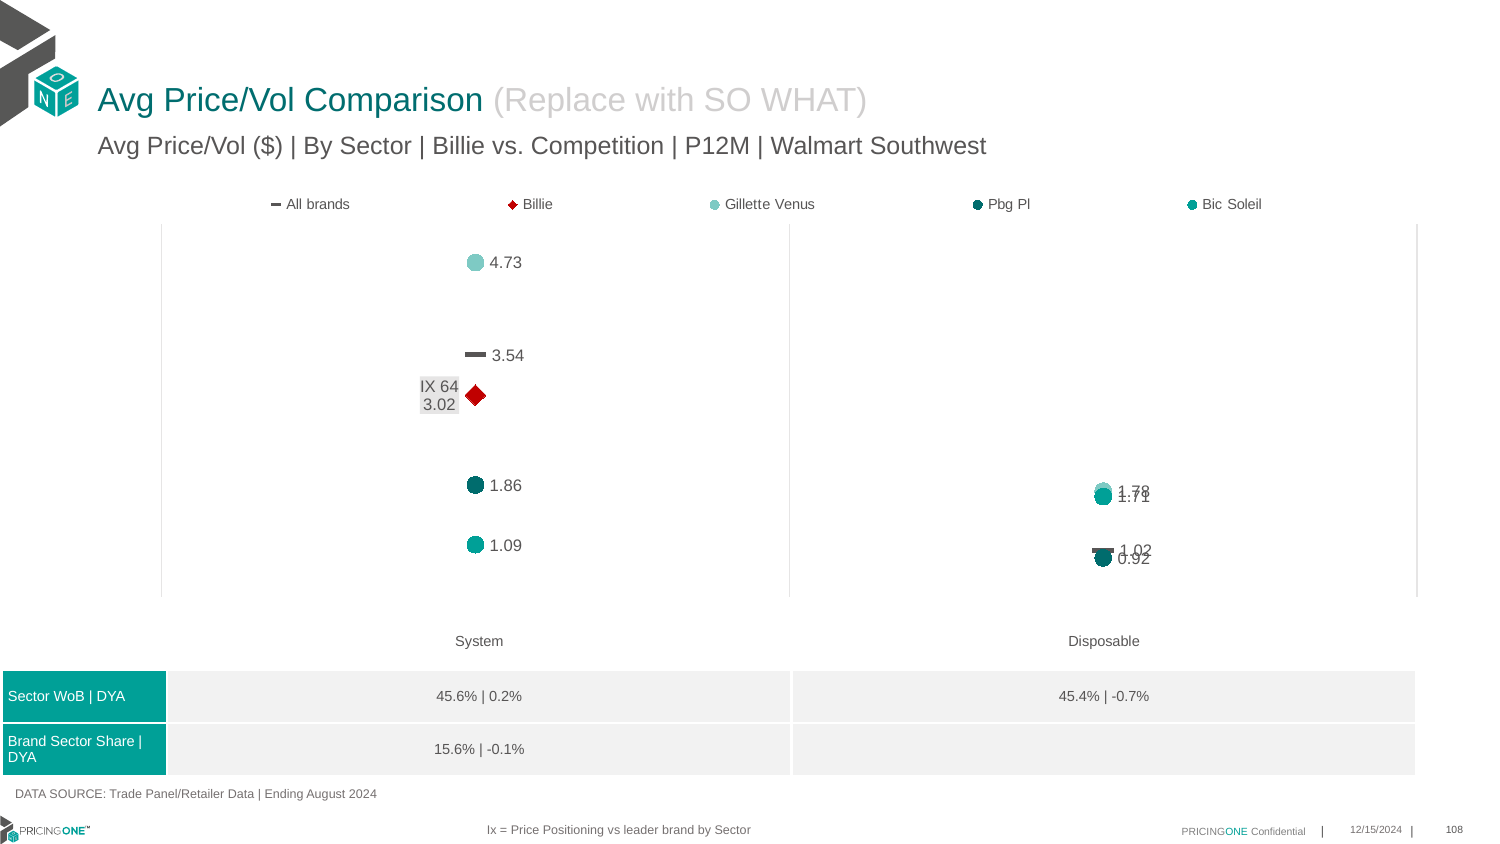

# Avg Price/Vol Comparison (Replace with SO WHAT)
Avg Price/Vol ($) | By Sector | Billie vs. Competition | P12M | Walmart Southwest

### Chart

| Category | All brands | Billie | Gillette Venus | Pbg Pl | Bic Soleil |
|---|---|---|---|---|---|
| IX 64 | 3.54 | 3.02 | 4.73 | 1.86 | 1.09 |
| None | 1.02 | None | 1.78 | 0.92 | 1.71 |
|  | System | Disposable |
| --- | --- | --- |
| Sector WoB | DYA | 45.6% | 0.2% | 45.4% | -0.7% |
| Brand Sector Share | DYA | 15.6% | -0.1% |  |
DATA SOURCE: Trade Panel/Retailer Data | Ending August 2024
Ix = Price Positioning vs leader brand by Sector
12/15/2024
108